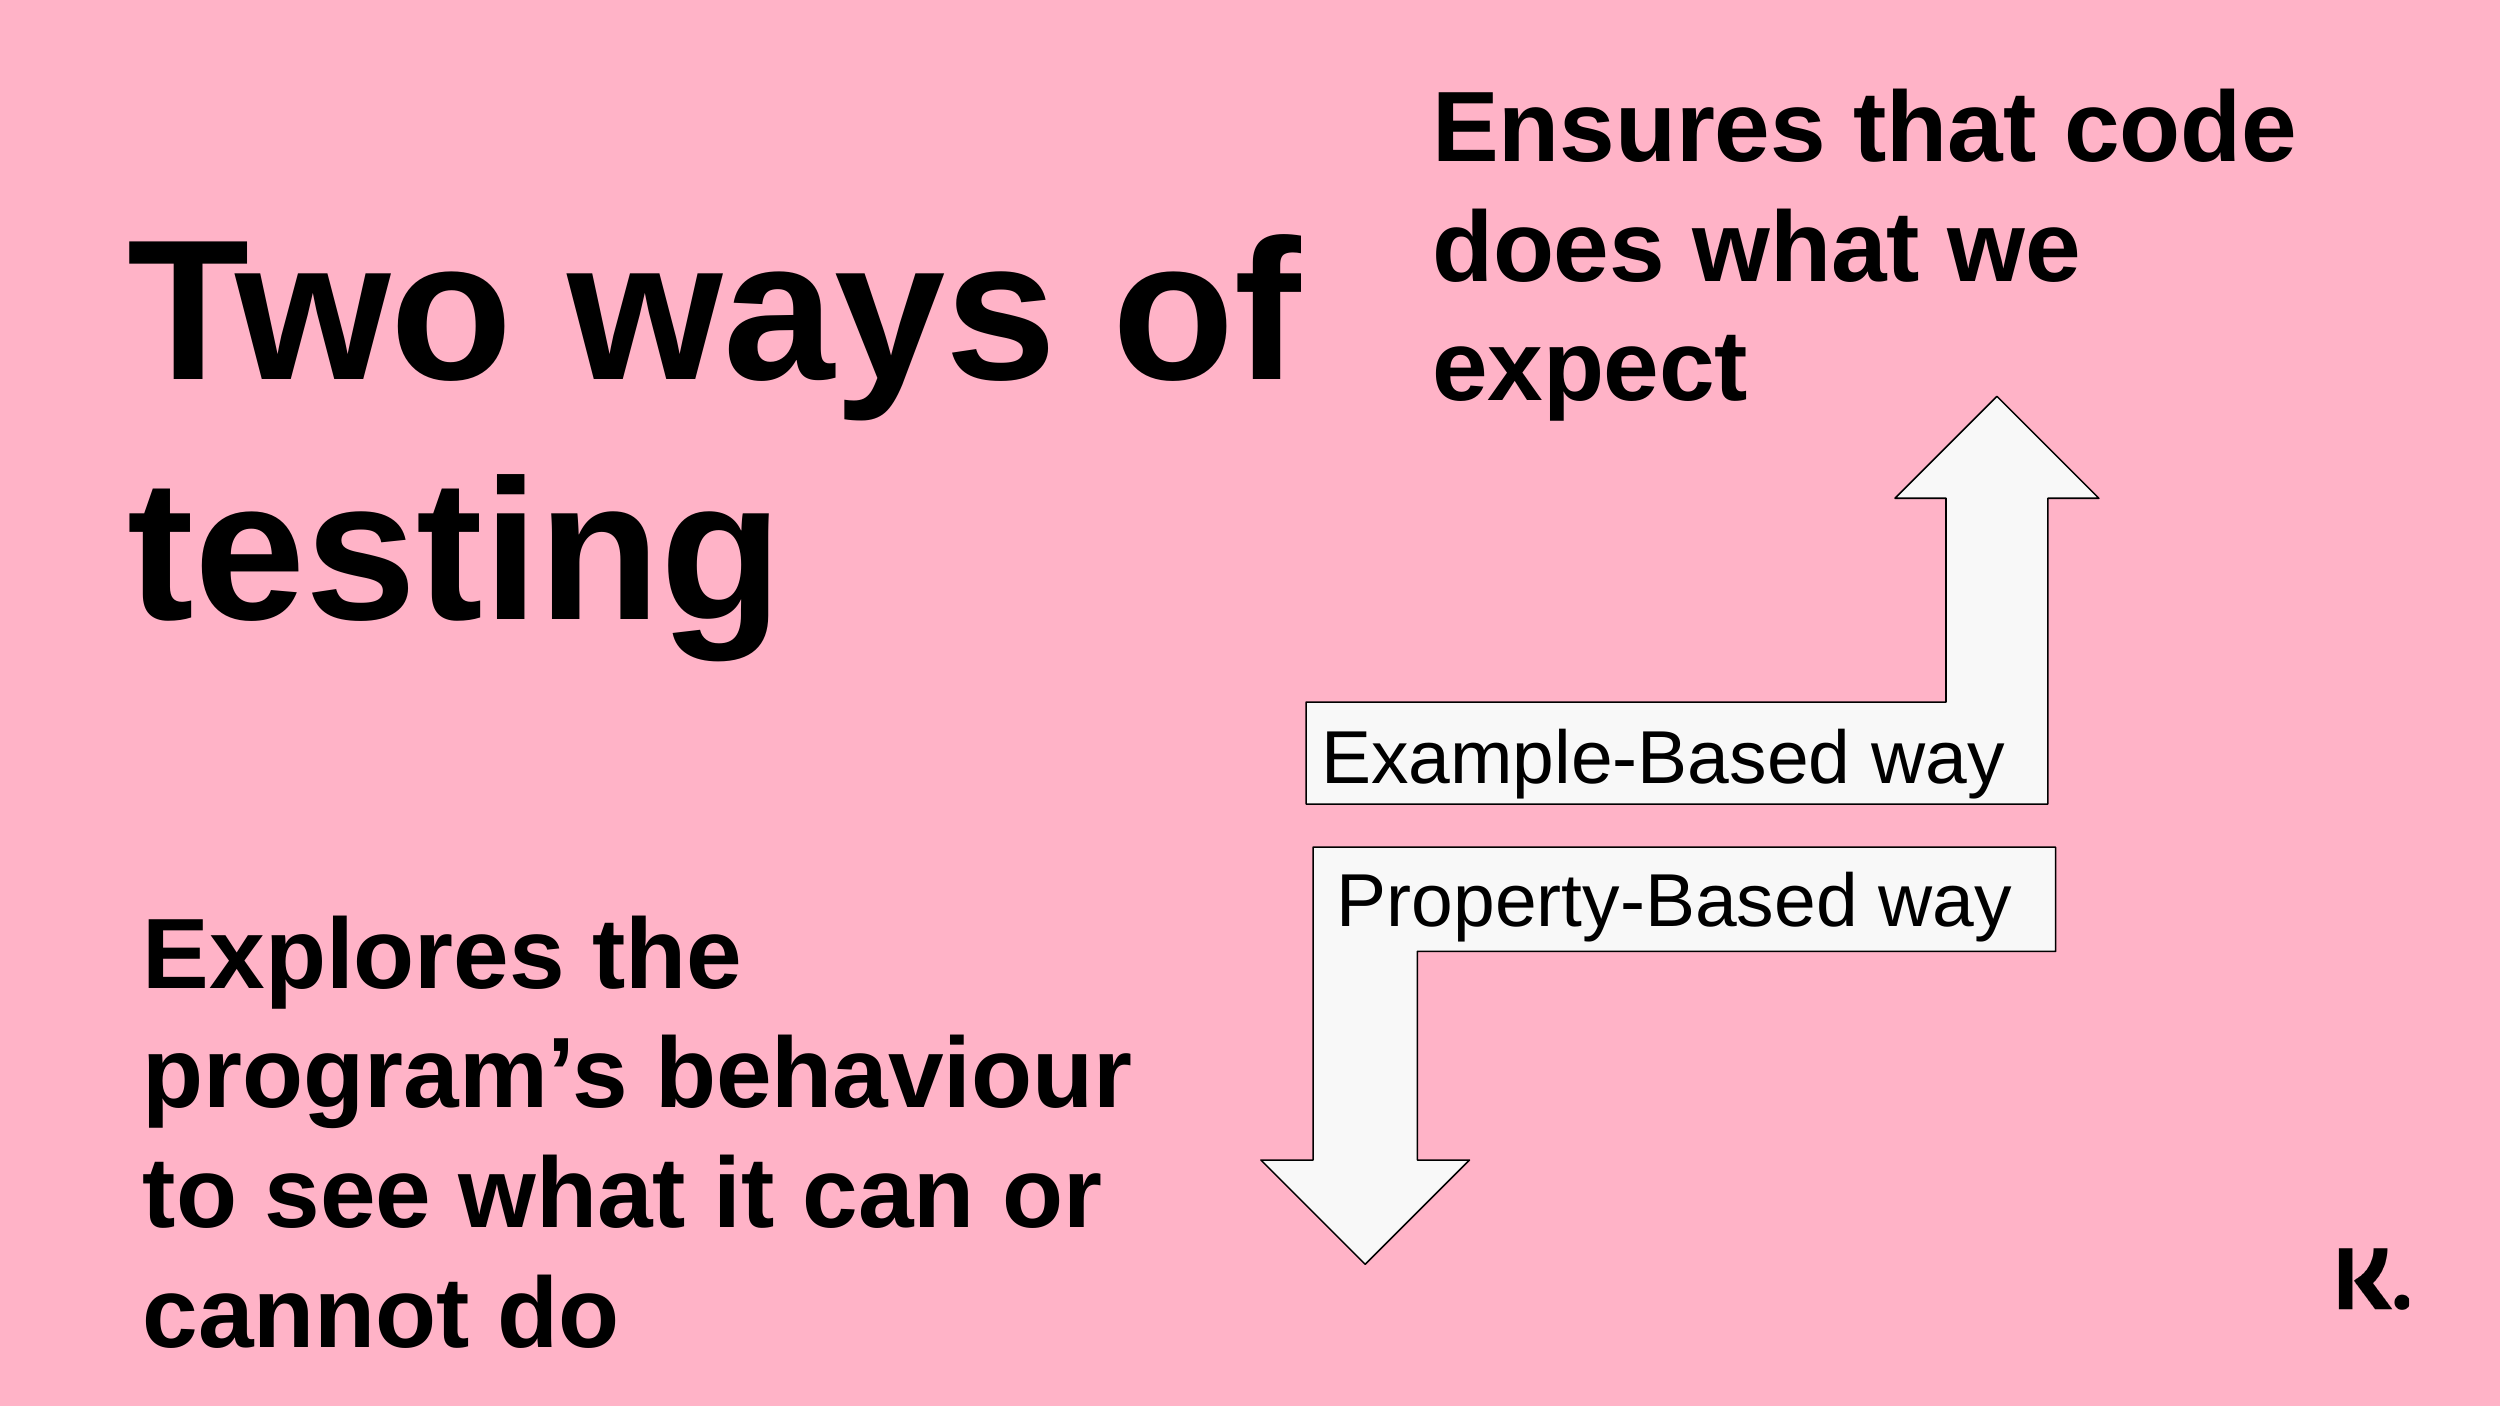

# Ensures that code does what we expect
Two ways of testing
Example-Based way
Property-Based way

Explores the program’s behaviour to see what it can or cannot do